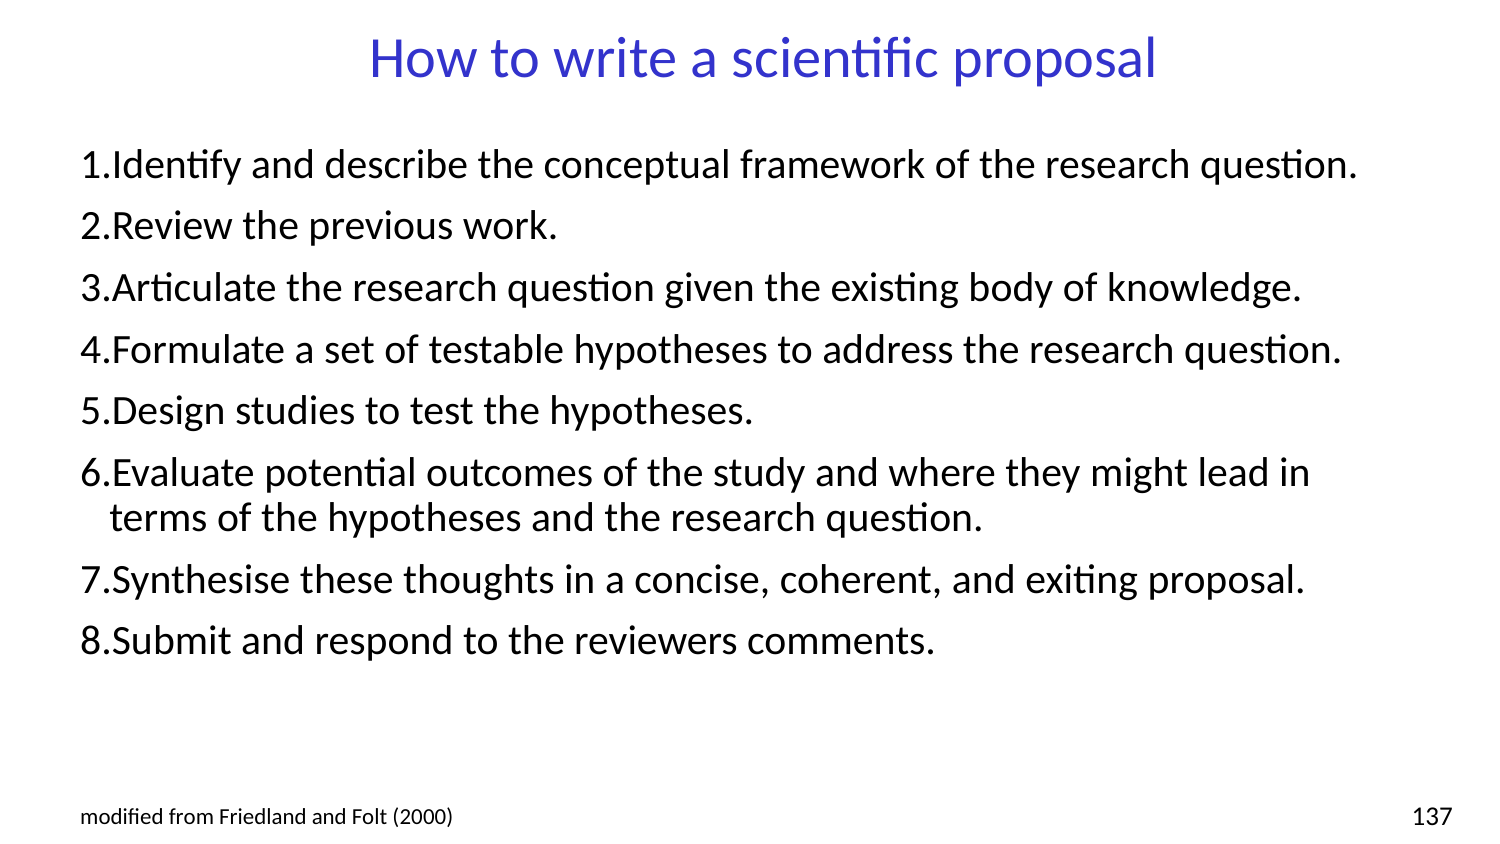

How to write a scientific proposal
Identify and describe the conceptual framework of the research question.
Review the previous work.
Articulate the research question given the existing body of knowledge.
Formulate a set of testable hypotheses to address the research question.
Design studies to test the hypotheses.
Evaluate potential outcomes of the study and where they might lead in terms of the hypotheses and the research question.
Synthesise these thoughts in a concise, coherent, and exiting proposal.
Submit and respond to the reviewers comments.
modified from Friedland and Folt (2000)
137